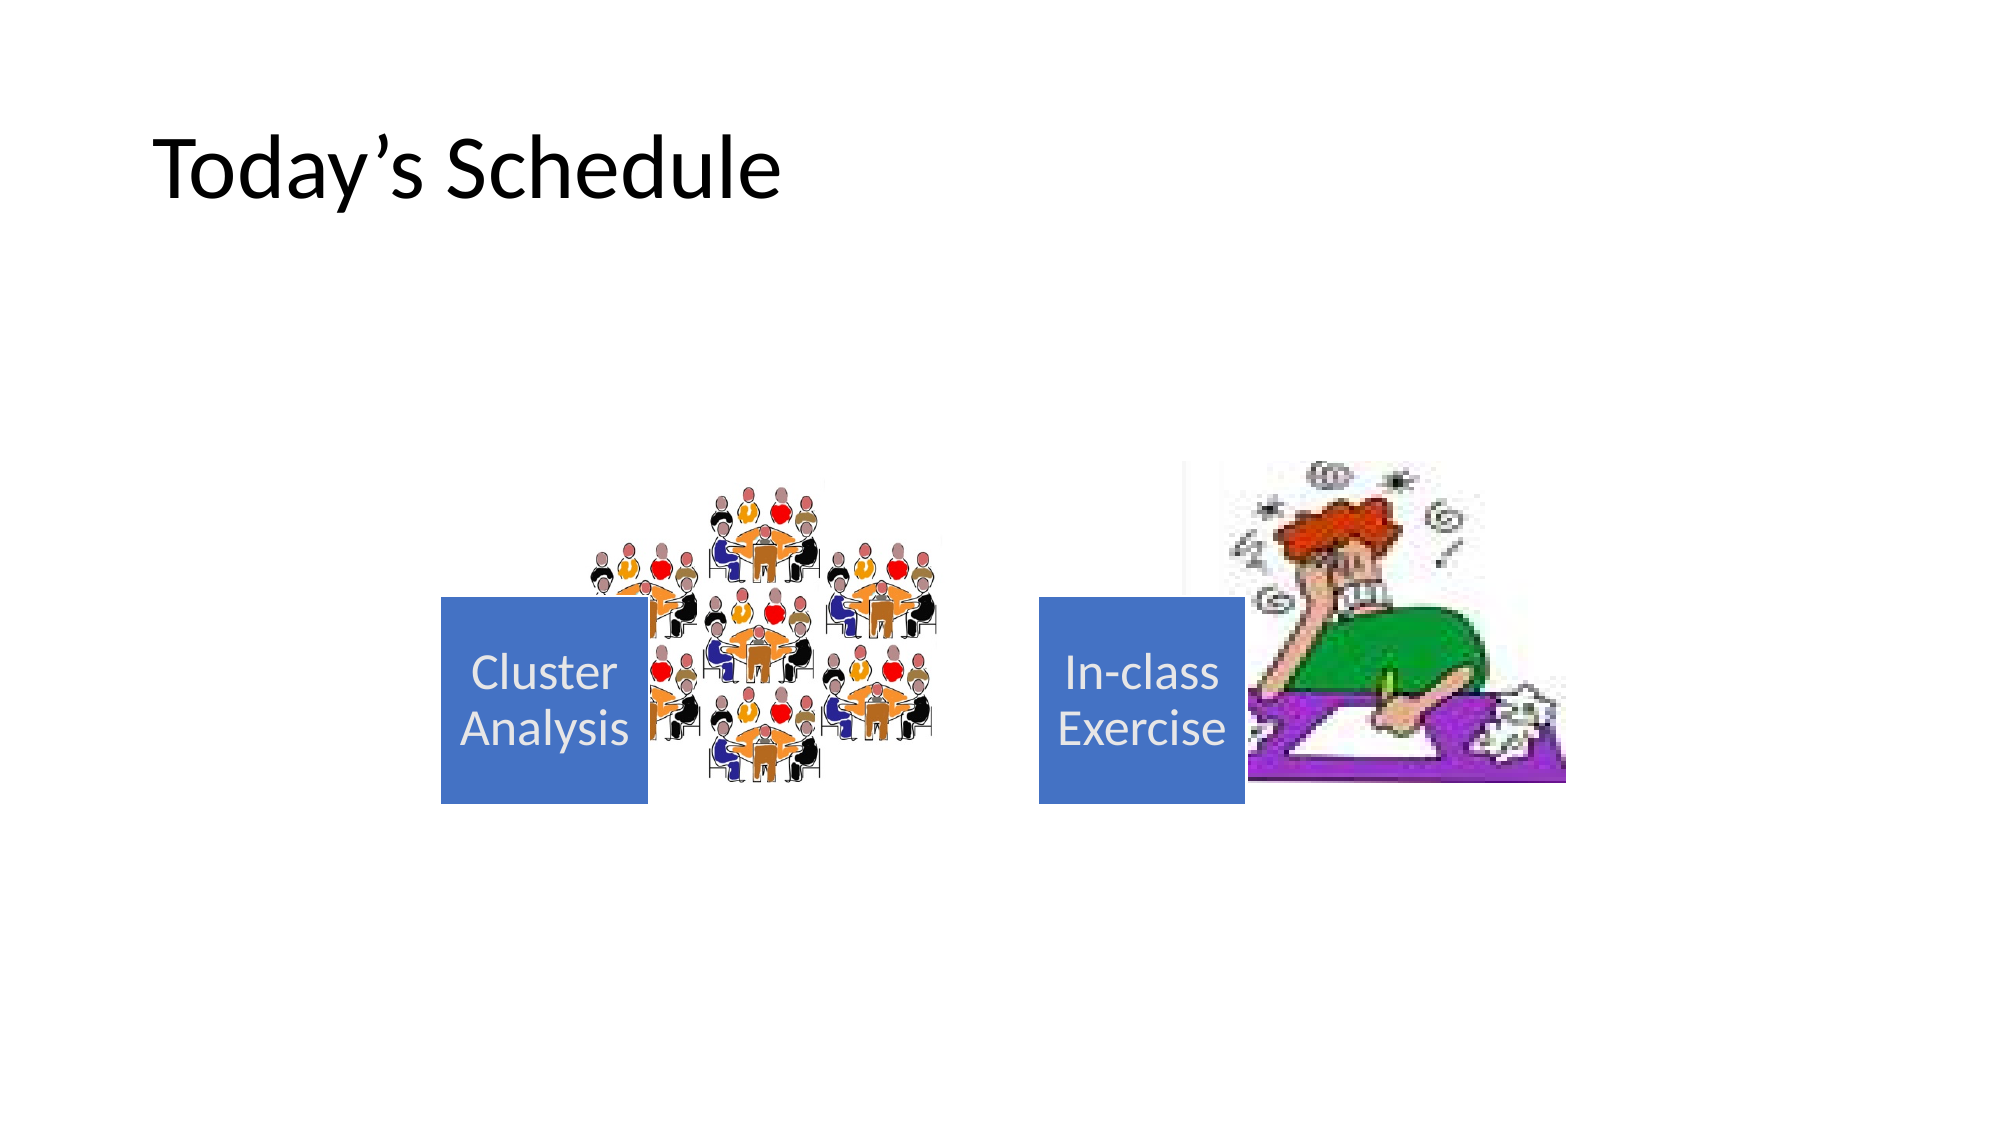

# Today’s Schedule
Cluster Analysis
In-class Exercise